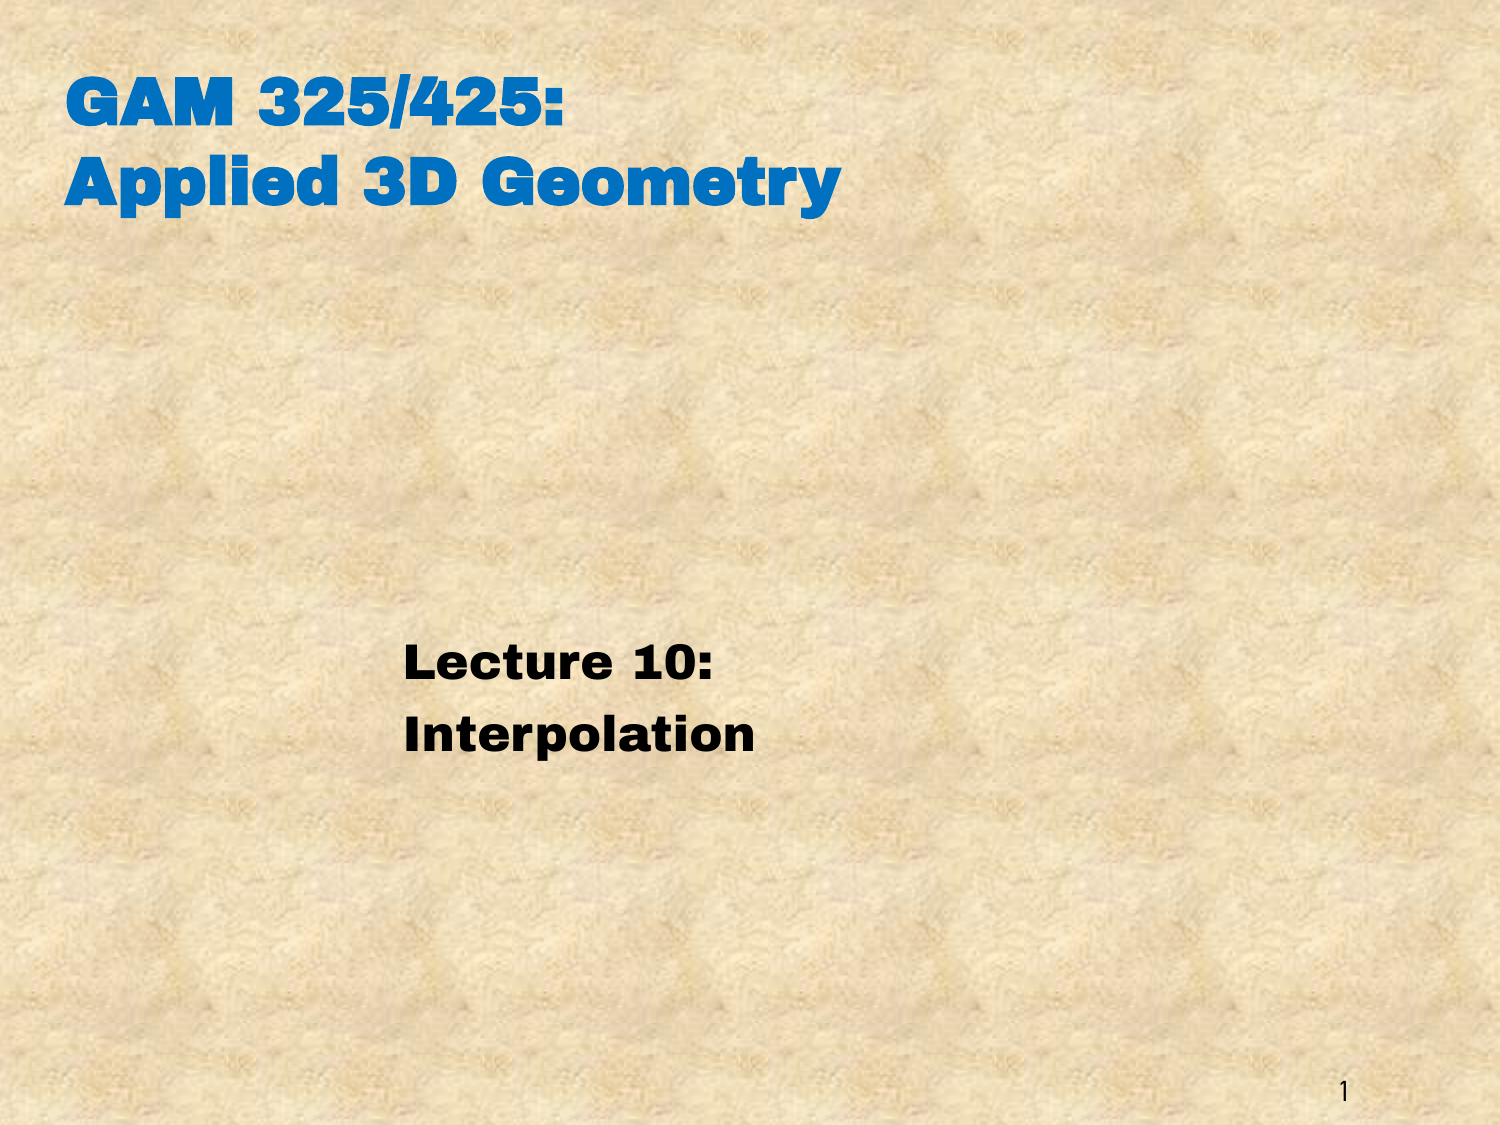

# GAM 325/425: Applied 3D Geometry
Lecture 10:
Interpolation
1